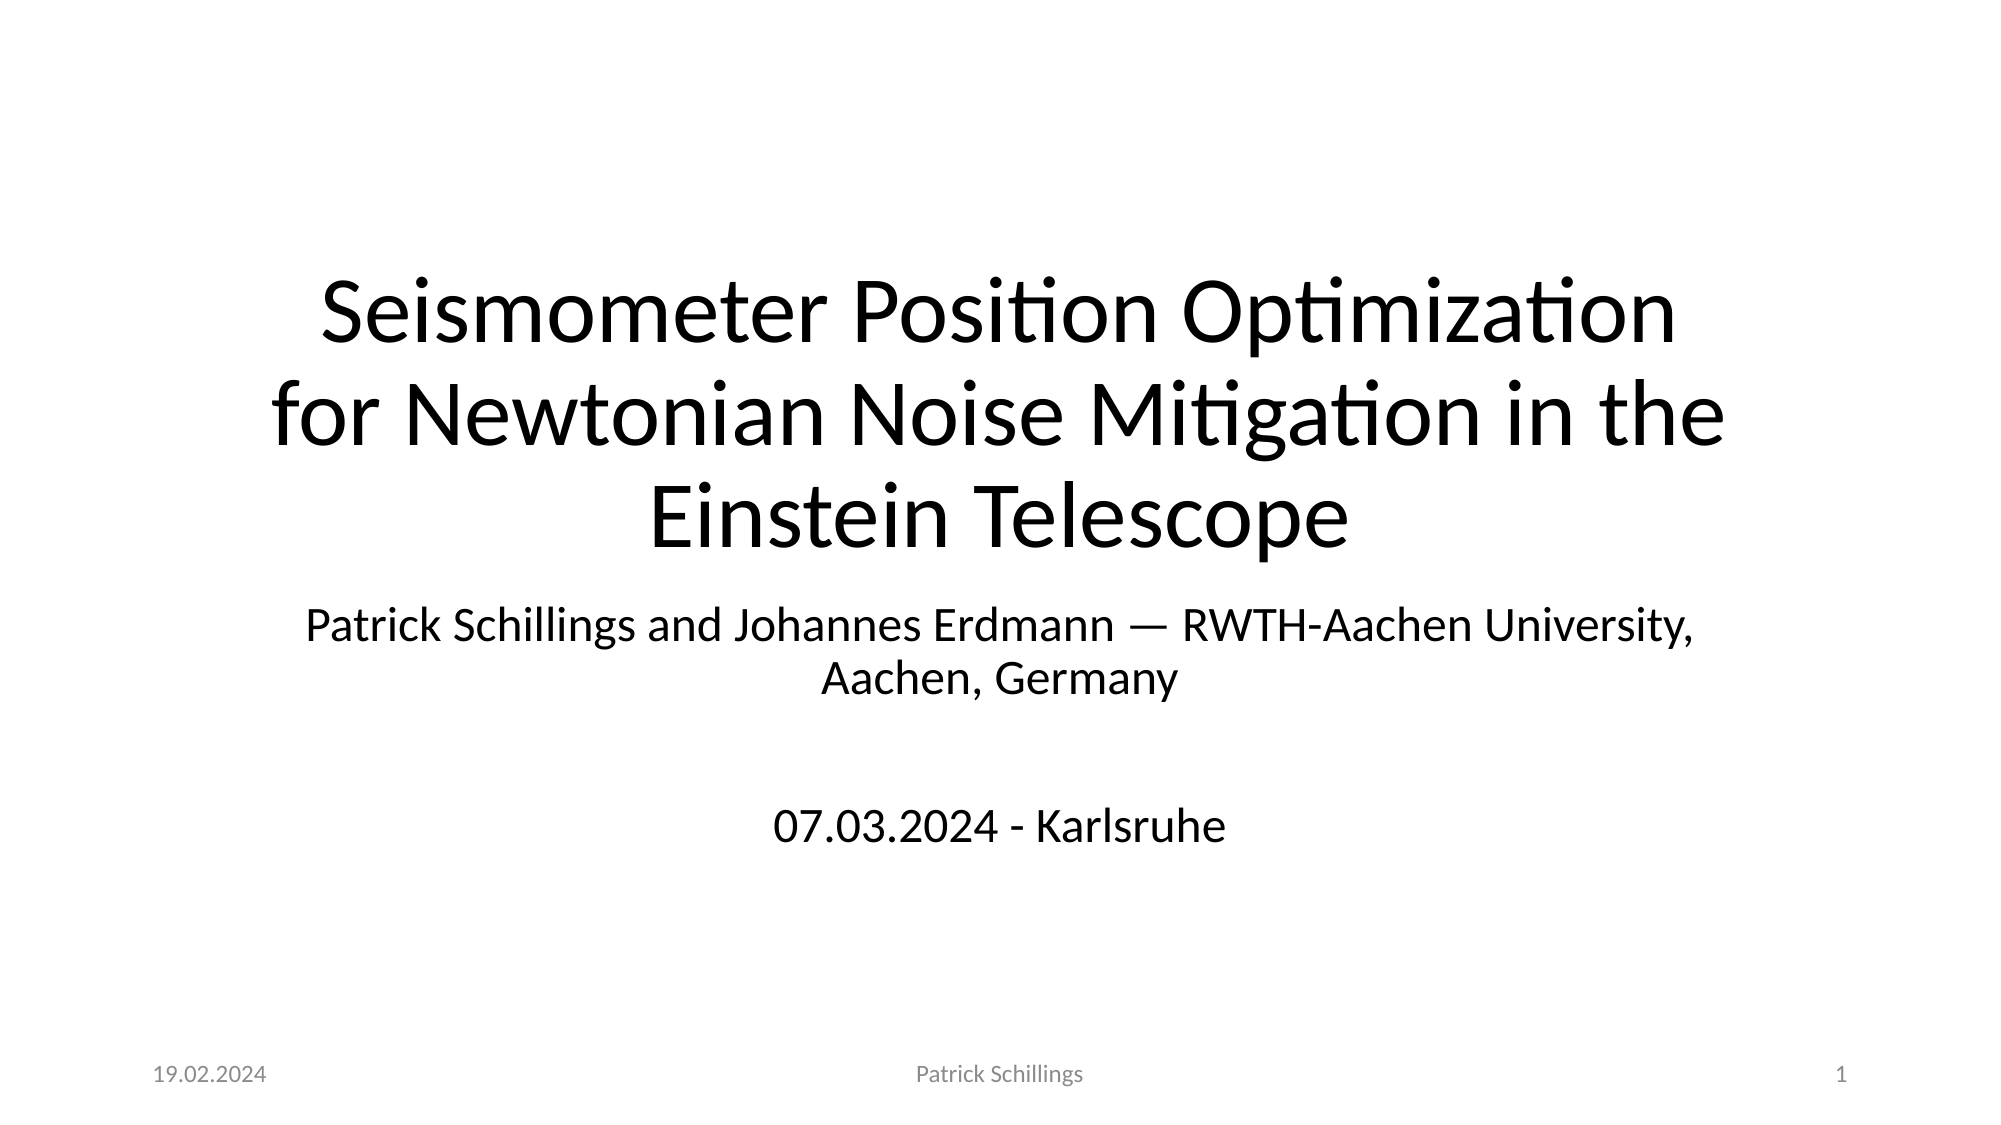

# Seismometer Position Optimization for Newtonian Noise Mitigation in the Einstein Telescope
Patrick Schillings and Johannes Erdmann — RWTH-Aachen University, Aachen, Germany

07.03.2024 - Karlsruhe
19.02.2024
Patrick Schillings
1